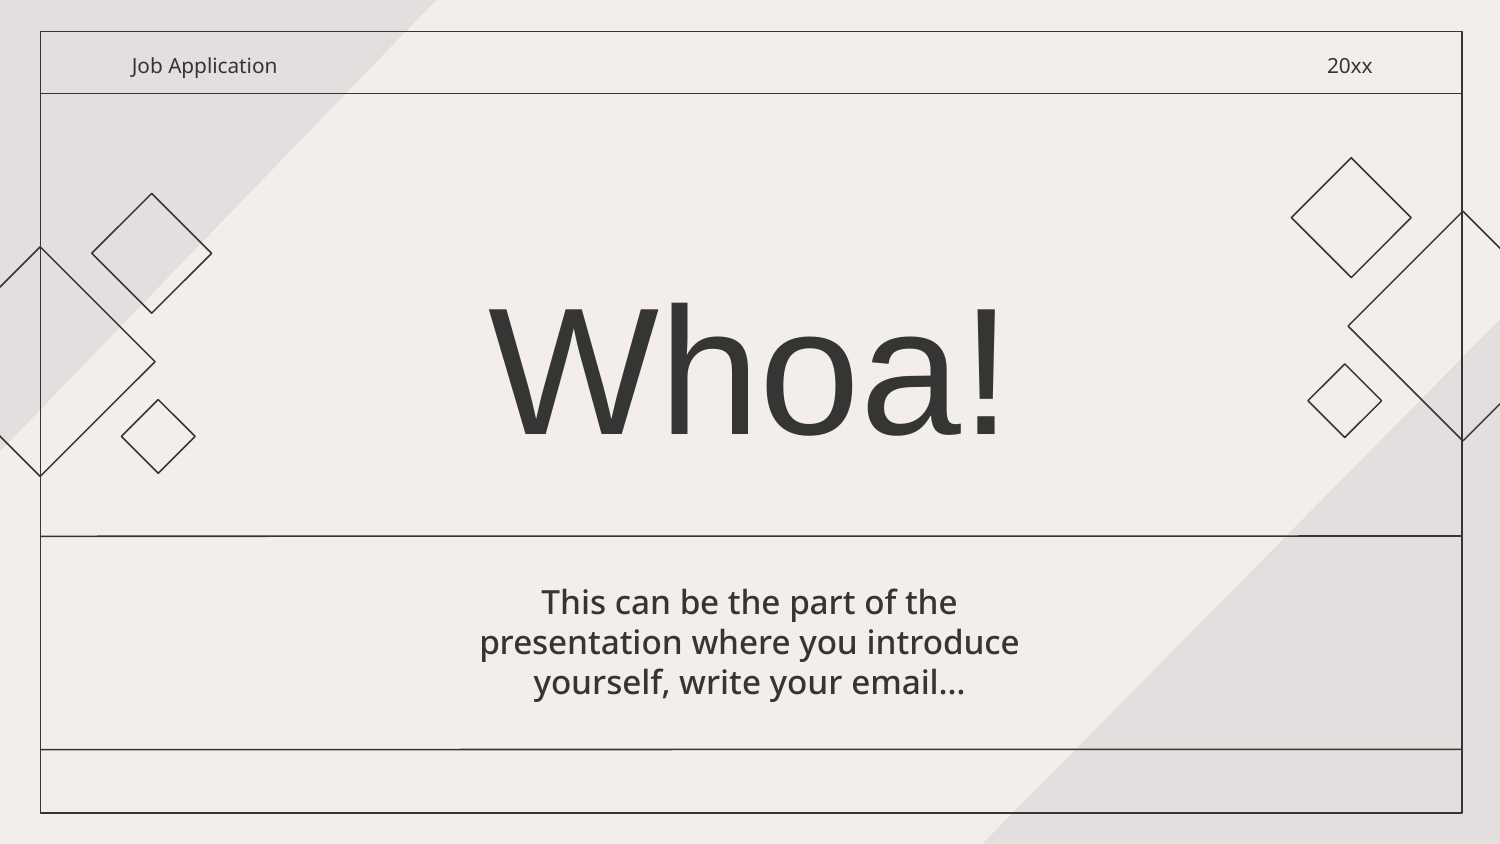

Job Application
20xx
# Whoa!
This can be the part of the presentation where you introduce yourself, write your email…